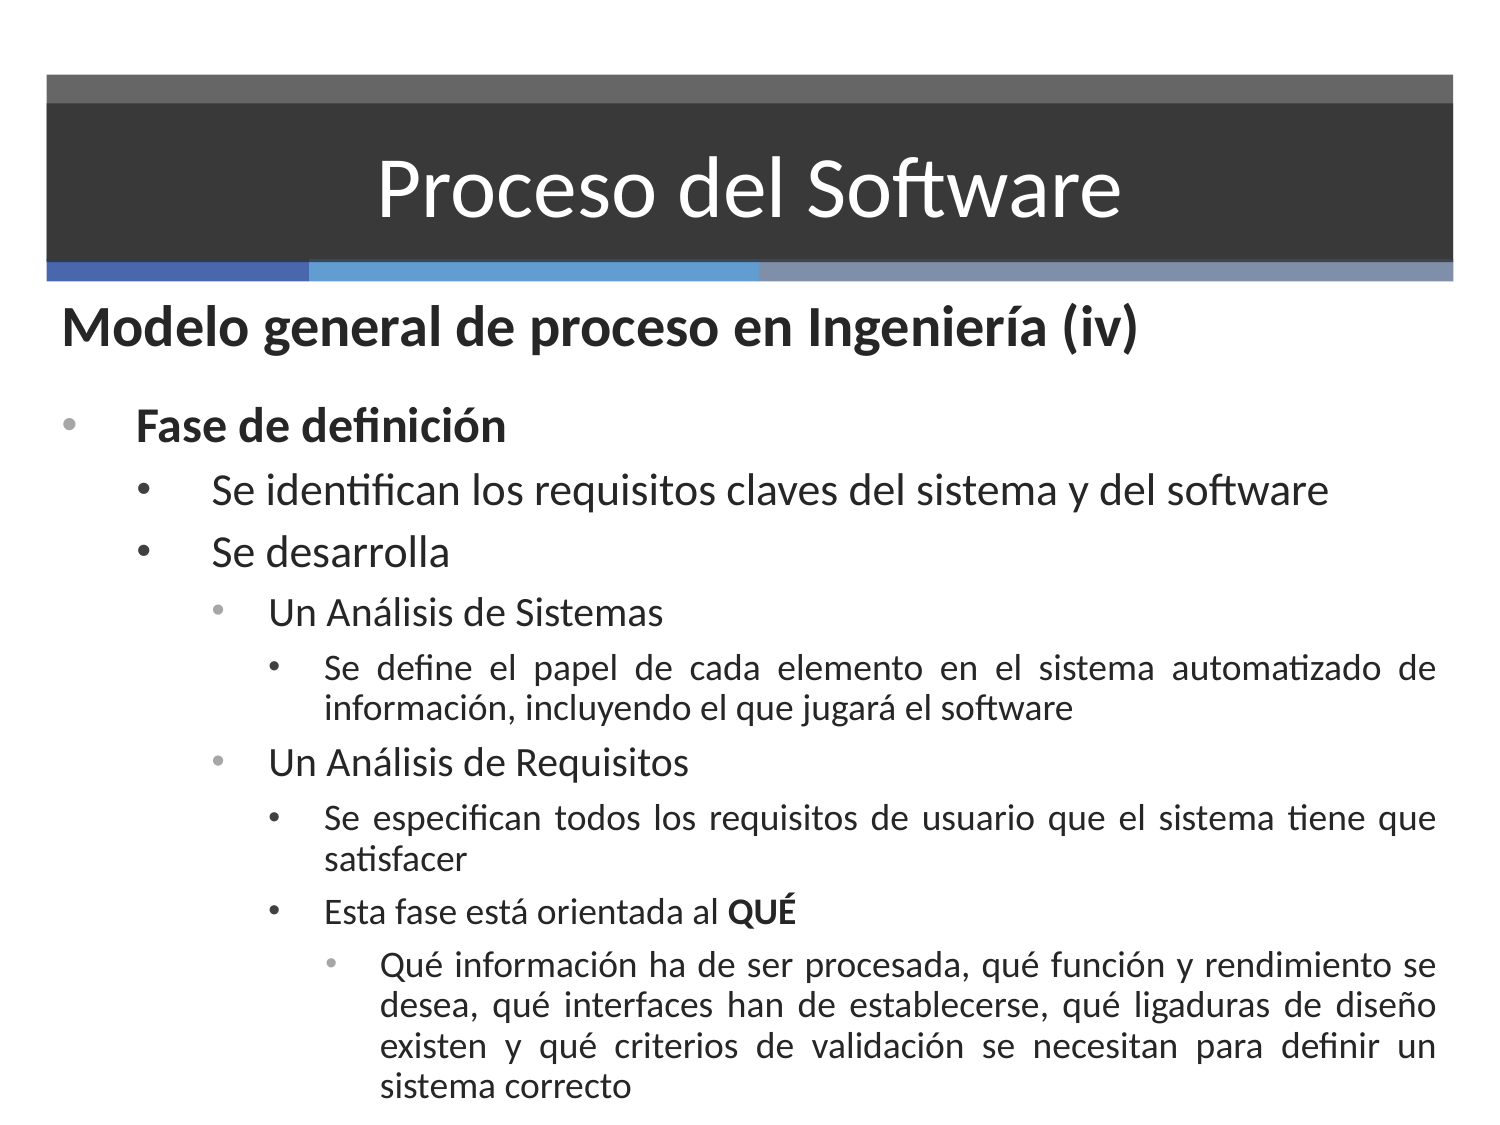

# Proceso del Software
Modelo general de proceso en Ingeniería (iv)
Fase de definición
Se identifican los requisitos claves del sistema y del software
Se desarrolla
Un Análisis de Sistemas
Se define el papel de cada elemento en el sistema automatizado de información, incluyendo el que jugará el software
Un Análisis de Requisitos
Se especifican todos los requisitos de usuario que el sistema tiene que satisfacer
Esta fase está orientada al QUÉ
Qué información ha de ser procesada, qué función y rendimiento se desea, qué interfaces han de establecerse, qué ligaduras de diseño existen y qué criterios de validación se necesitan para definir un sistema correcto